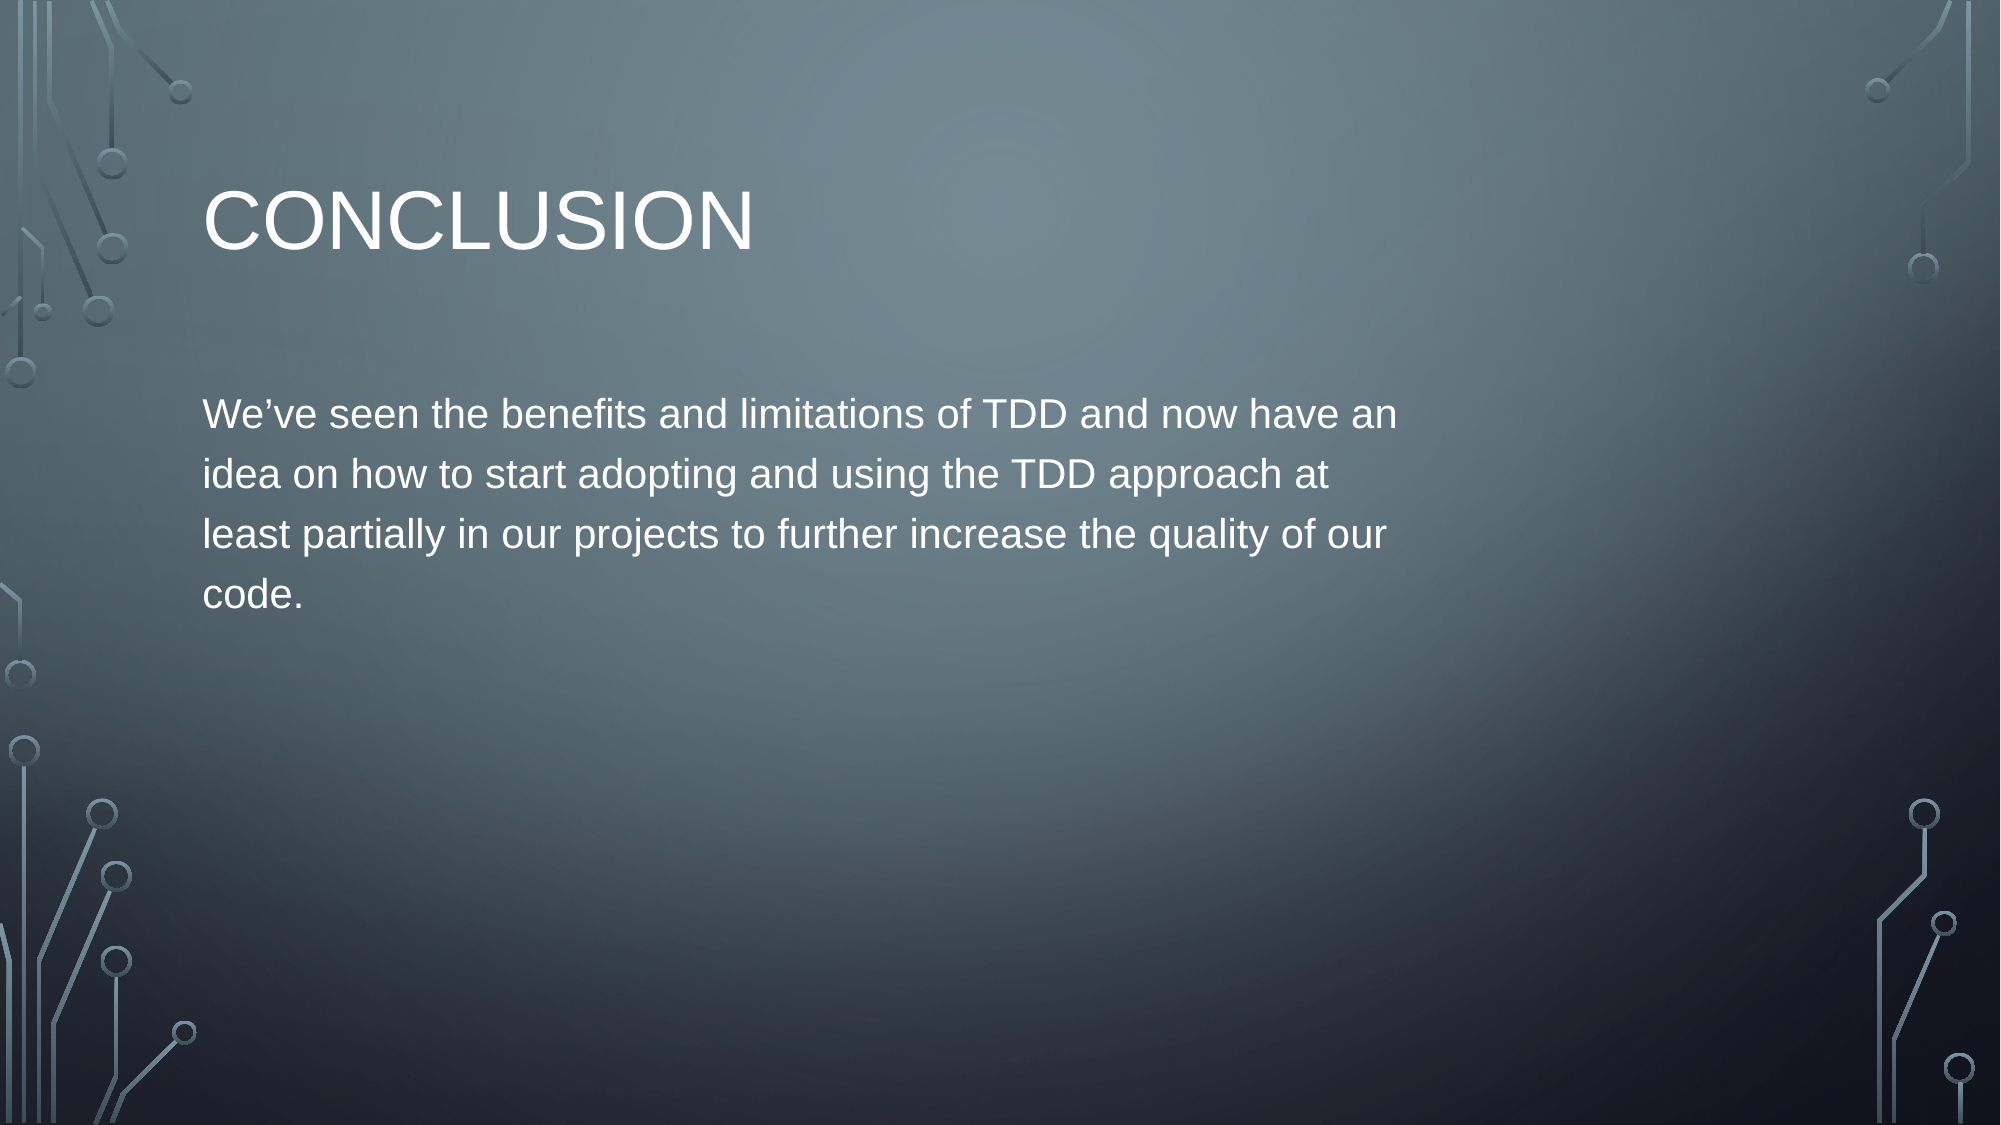

# Conclusion
We’ve seen the benefits and limitations of TDD and now have an idea on how to start adopting and using the TDD approach at least partially in our projects to further increase the quality of our code.